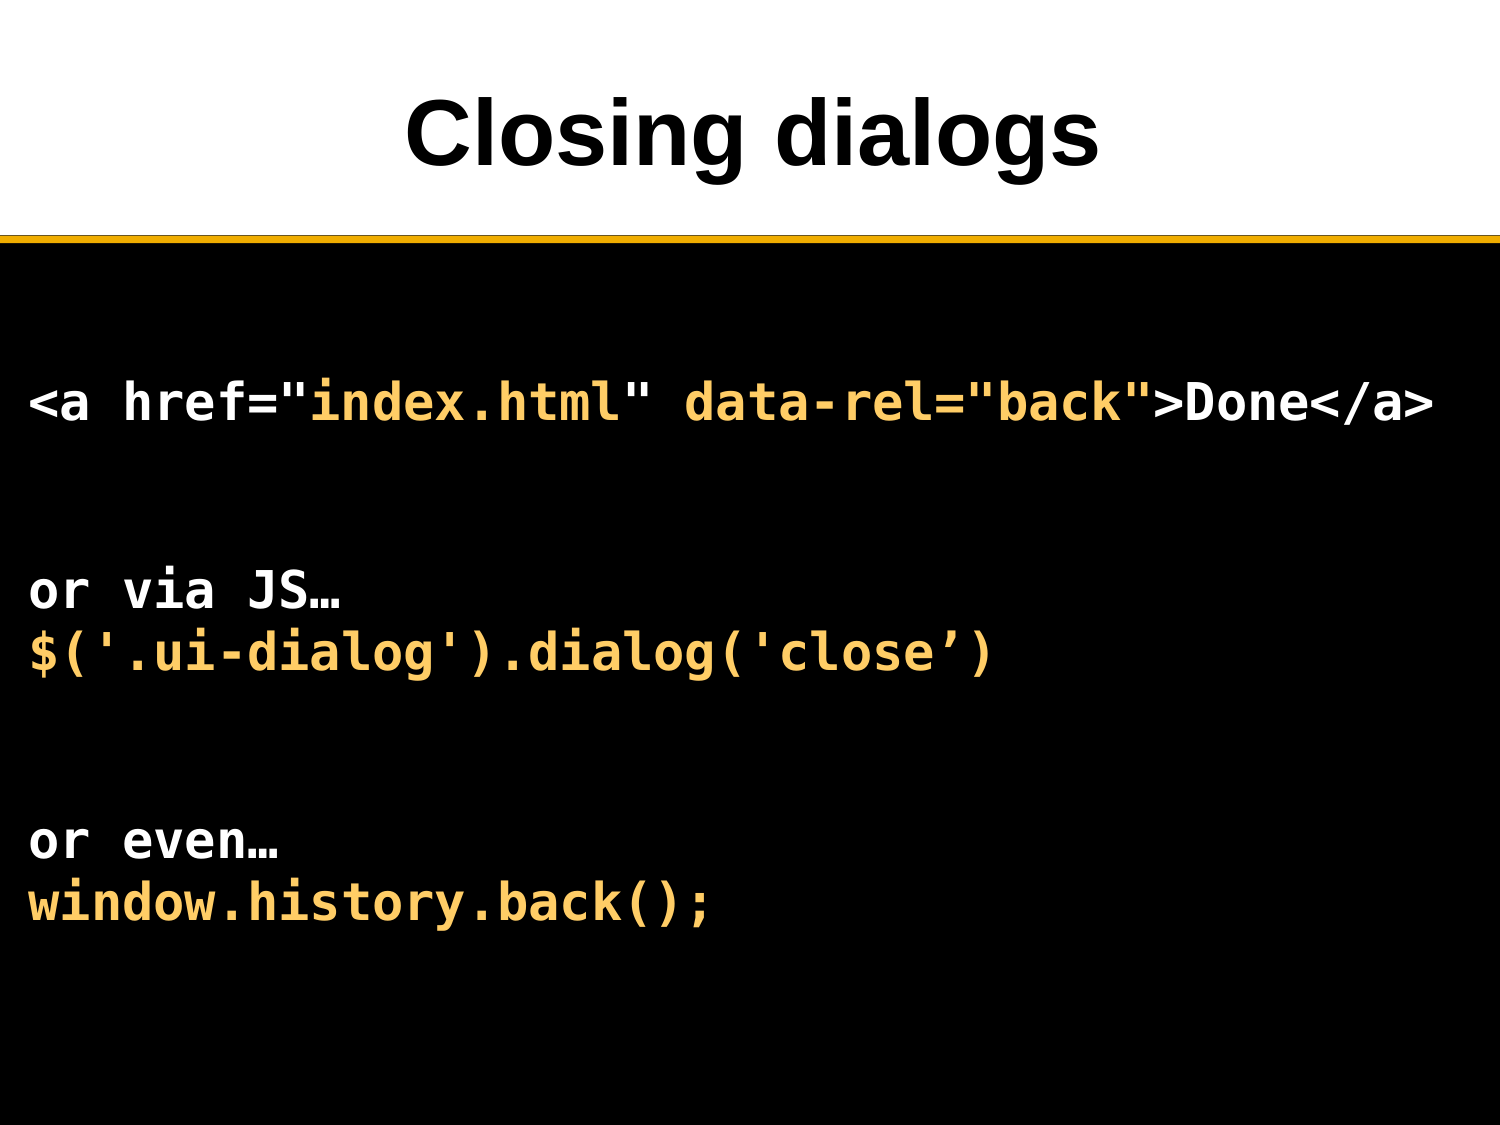

# Closing dialogs

<a href="index.html" data-rel="back">Done</a>

or via JS…
$('.ui-dialog').dialog('close’)

or even…
window.history.back();